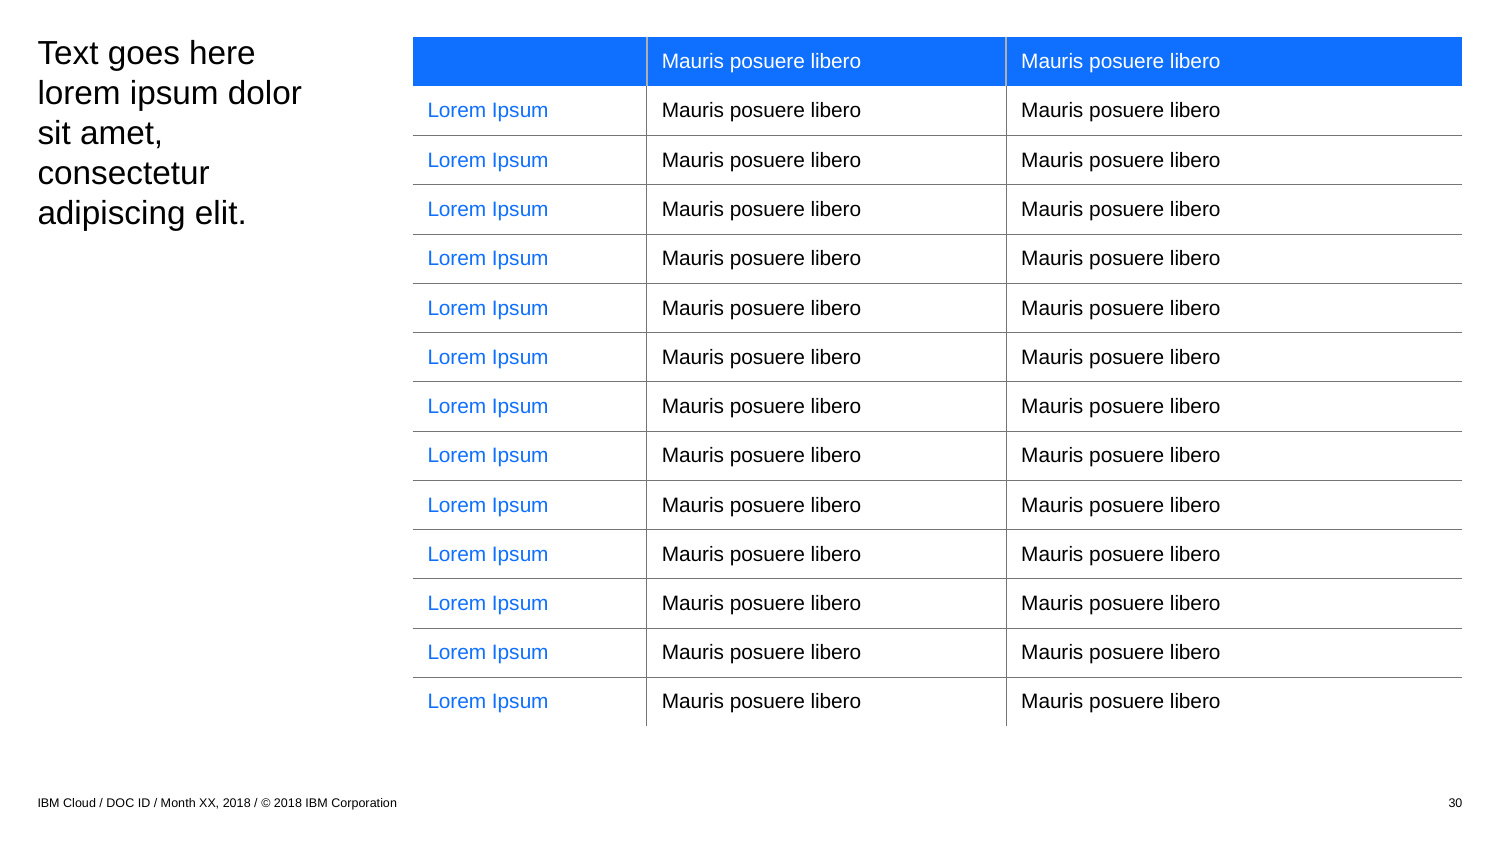

Text goes here lorem ipsum dolor sit amet, consectetur adipiscing elit.
|  | Mauris posuere libero | Mauris posuere libero |
| --- | --- | --- |
| Lorem Ipsum | Mauris posuere libero | Mauris posuere libero |
| Lorem Ipsum | Mauris posuere libero | Mauris posuere libero |
| Lorem Ipsum | Mauris posuere libero | Mauris posuere libero |
| Lorem Ipsum | Mauris posuere libero | Mauris posuere libero |
| Lorem Ipsum | Mauris posuere libero | Mauris posuere libero |
| Lorem Ipsum | Mauris posuere libero | Mauris posuere libero |
| Lorem Ipsum | Mauris posuere libero | Mauris posuere libero |
| Lorem Ipsum | Mauris posuere libero | Mauris posuere libero |
| Lorem Ipsum | Mauris posuere libero | Mauris posuere libero |
| Lorem Ipsum | Mauris posuere libero | Mauris posuere libero |
| Lorem Ipsum | Mauris posuere libero | Mauris posuere libero |
| Lorem Ipsum | Mauris posuere libero | Mauris posuere libero |
| Lorem Ipsum | Mauris posuere libero | Mauris posuere libero |
IBM Cloud / DOC ID / Month XX, 2018 / © 2018 IBM Corporation
30